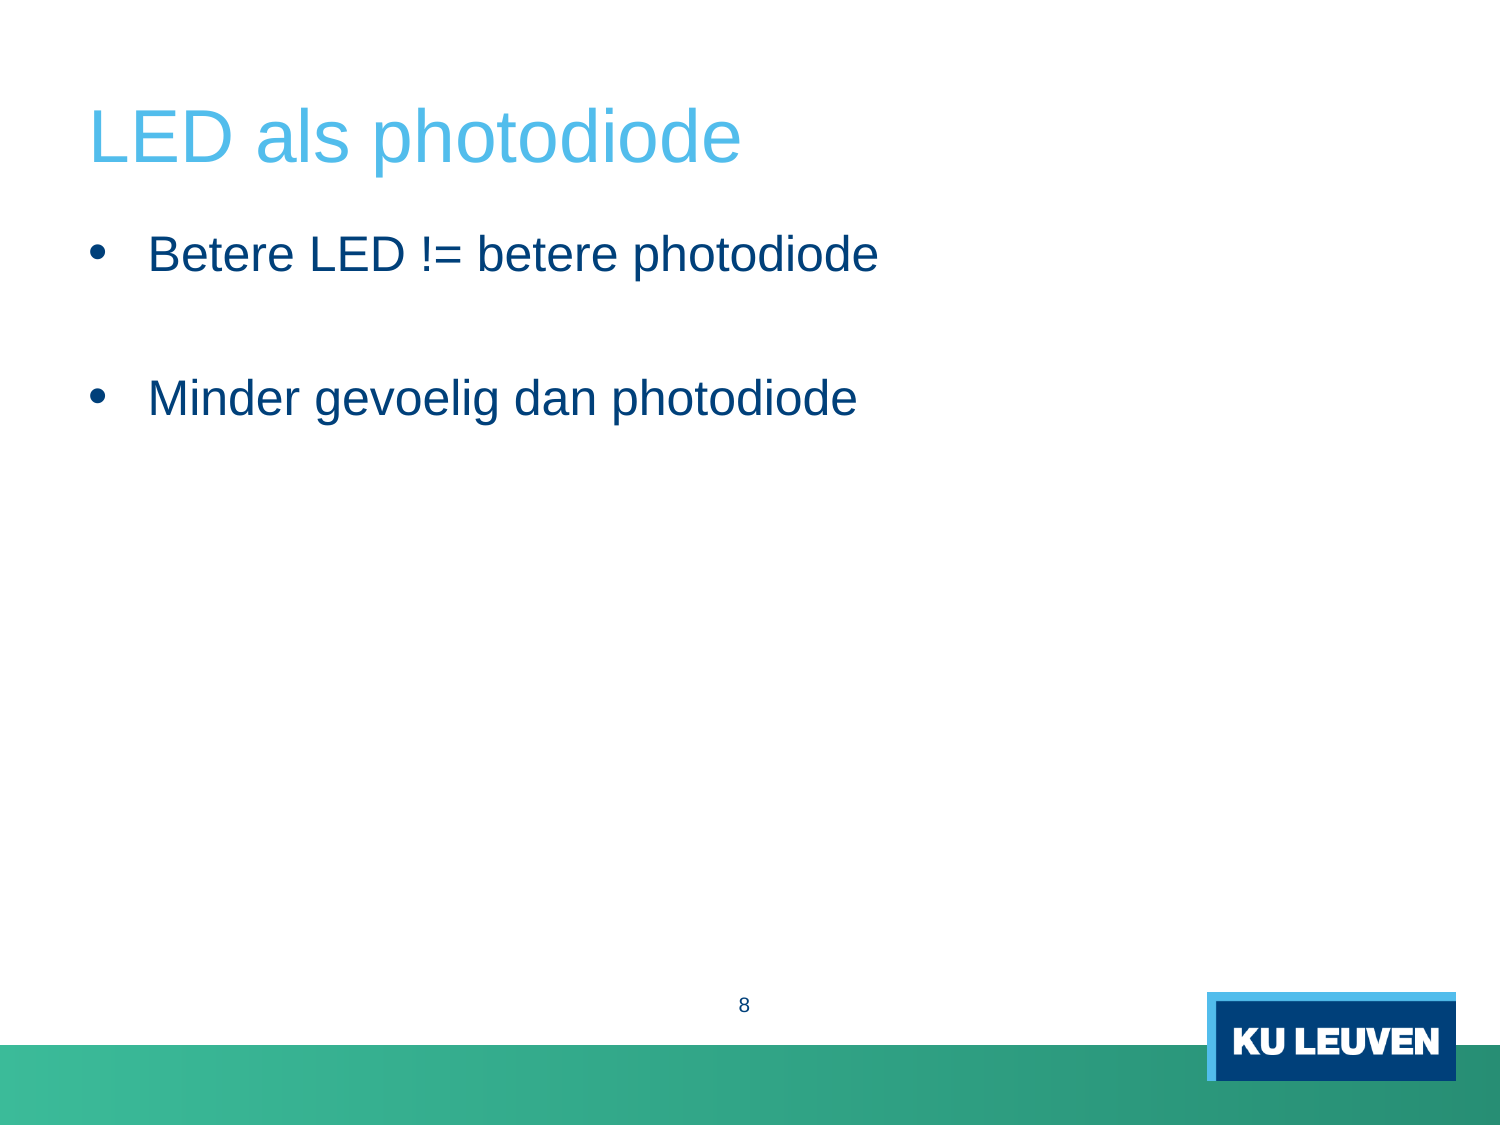

# LED als photodiode
Betere LED != betere photodiode

Minder gevoelig dan photodiode
8